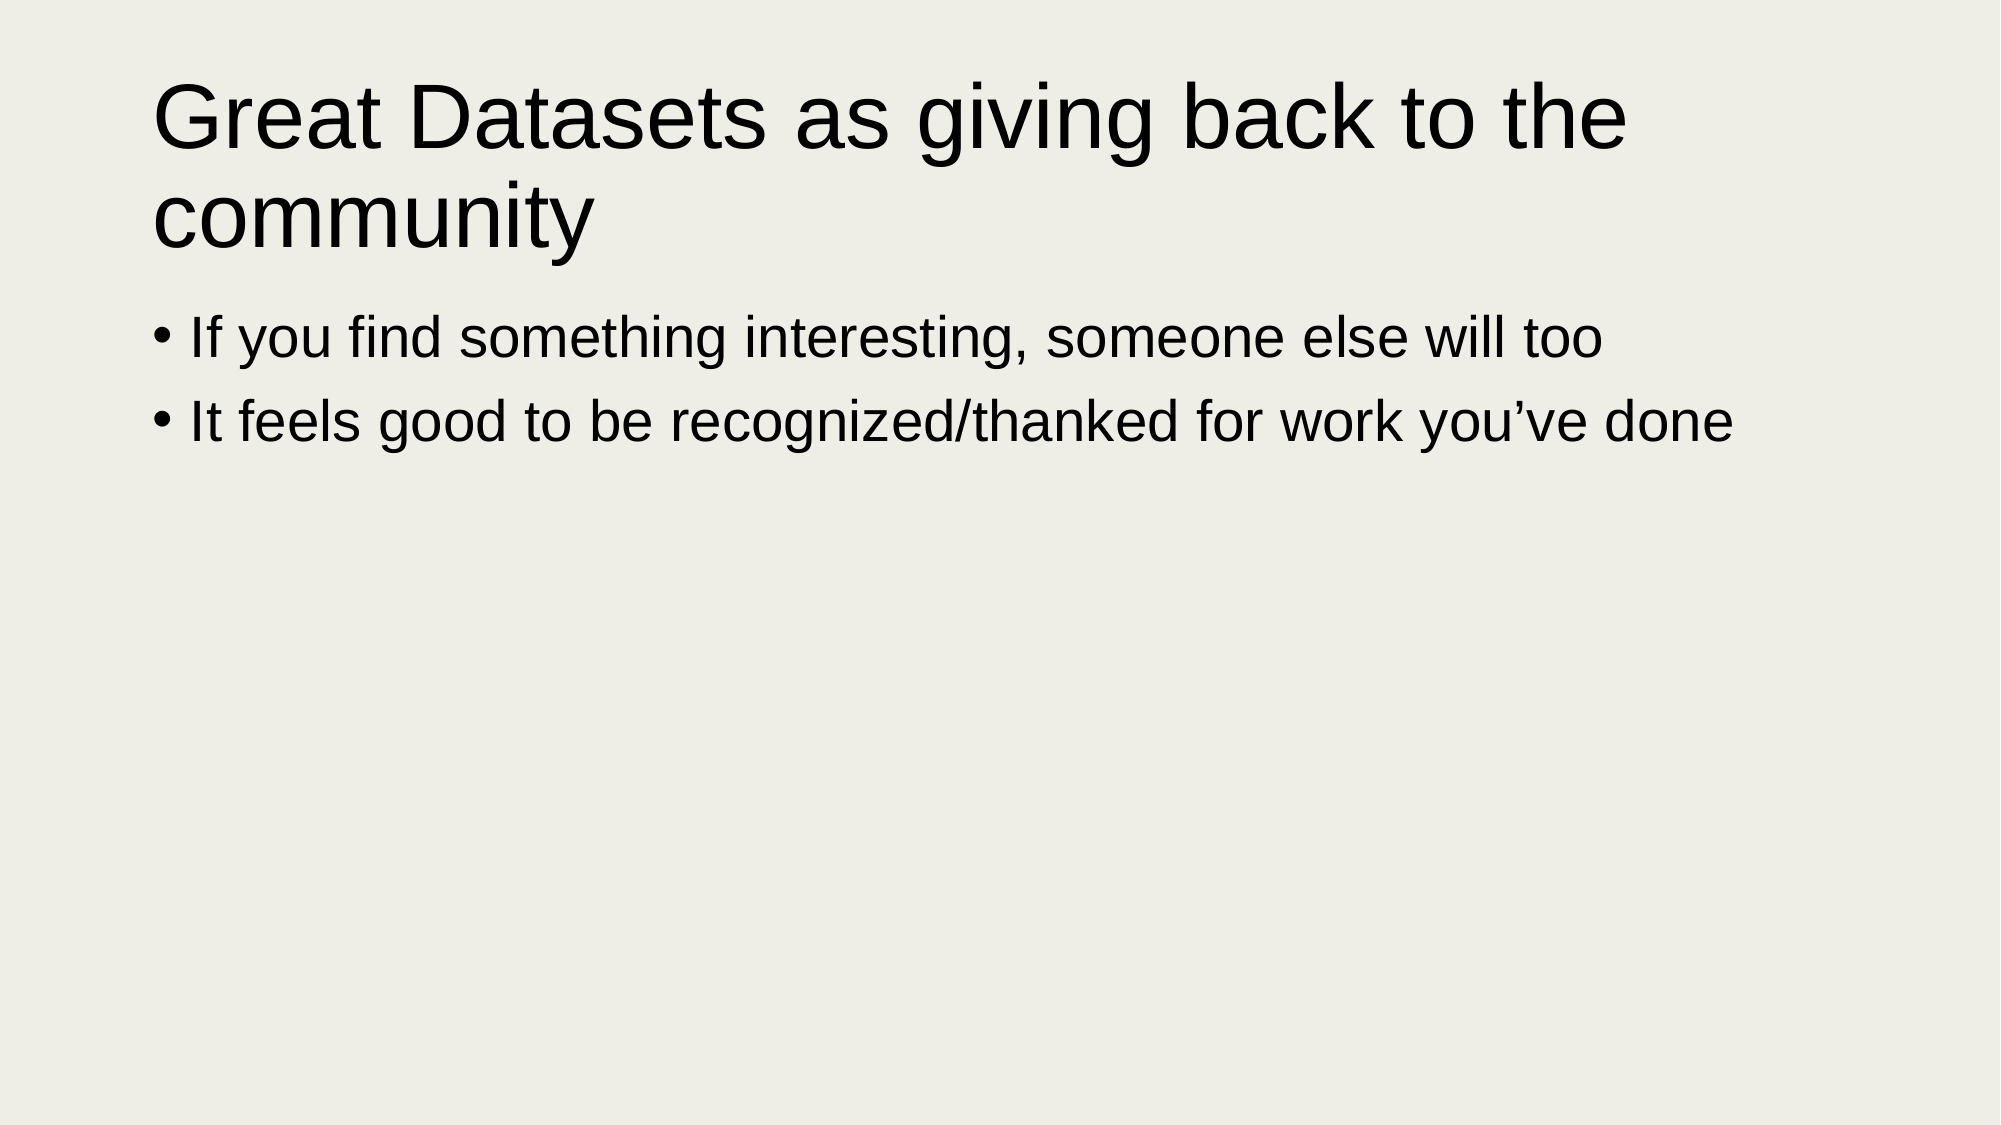

# Great Datasets as giving back to the community
If you find something interesting, someone else will too
It feels good to be recognized/thanked for work you’ve done